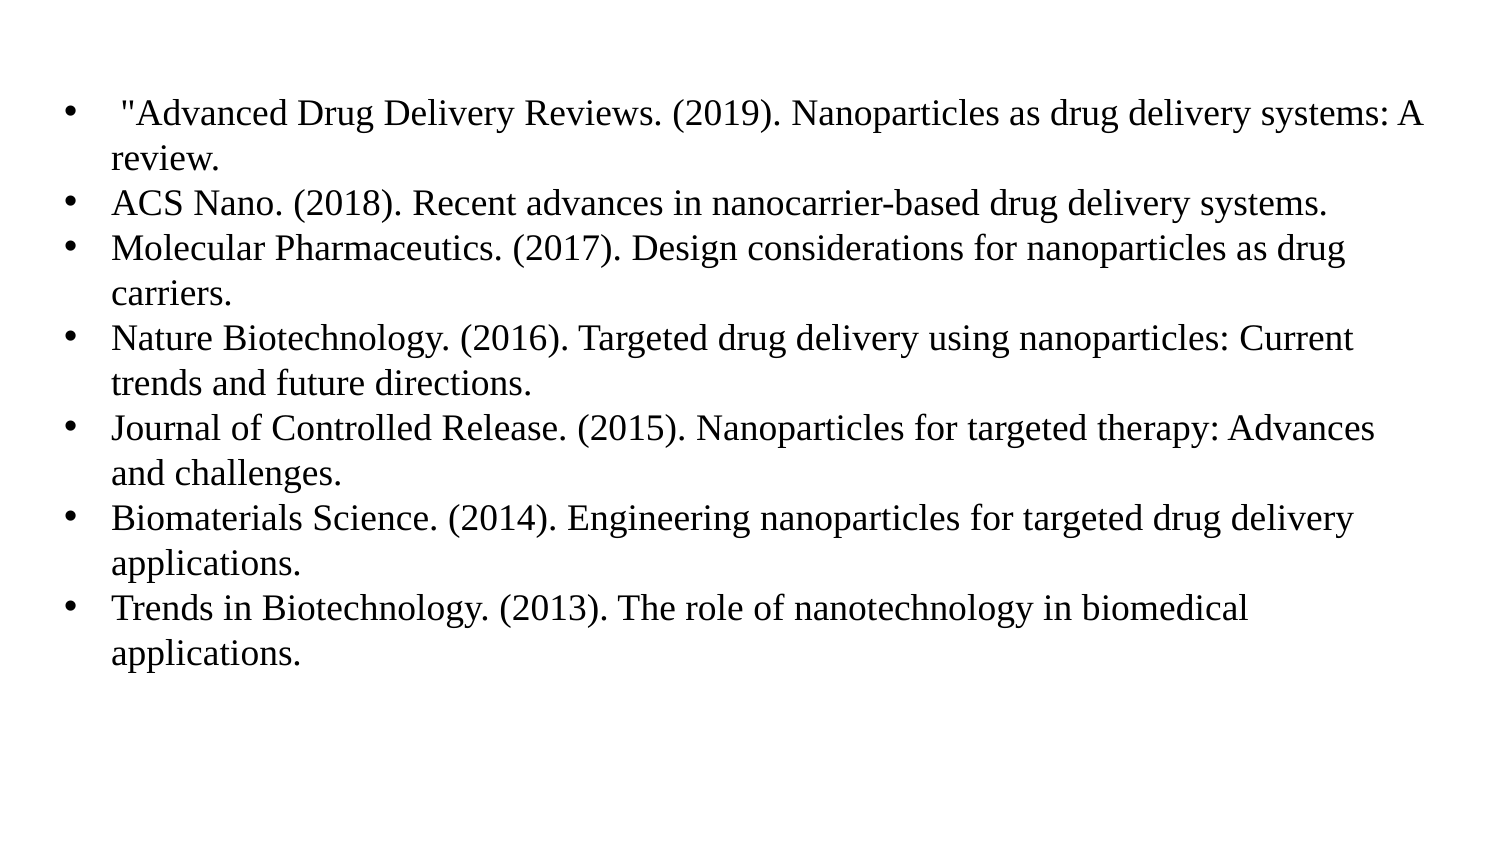

"Advanced Drug Delivery Reviews. (2019). Nanoparticles as drug delivery systems: A review.
ACS Nano. (2018). Recent advances in nanocarrier-based drug delivery systems.
Molecular Pharmaceutics. (2017). Design considerations for nanoparticles as drug carriers.
Nature Biotechnology. (2016). Targeted drug delivery using nanoparticles: Current trends and future directions.
Journal of Controlled Release. (2015). Nanoparticles for targeted therapy: Advances and challenges.
Biomaterials Science. (2014). Engineering nanoparticles for targeted drug delivery applications.
Trends in Biotechnology. (2013). The role of nanotechnology in biomedical applications.